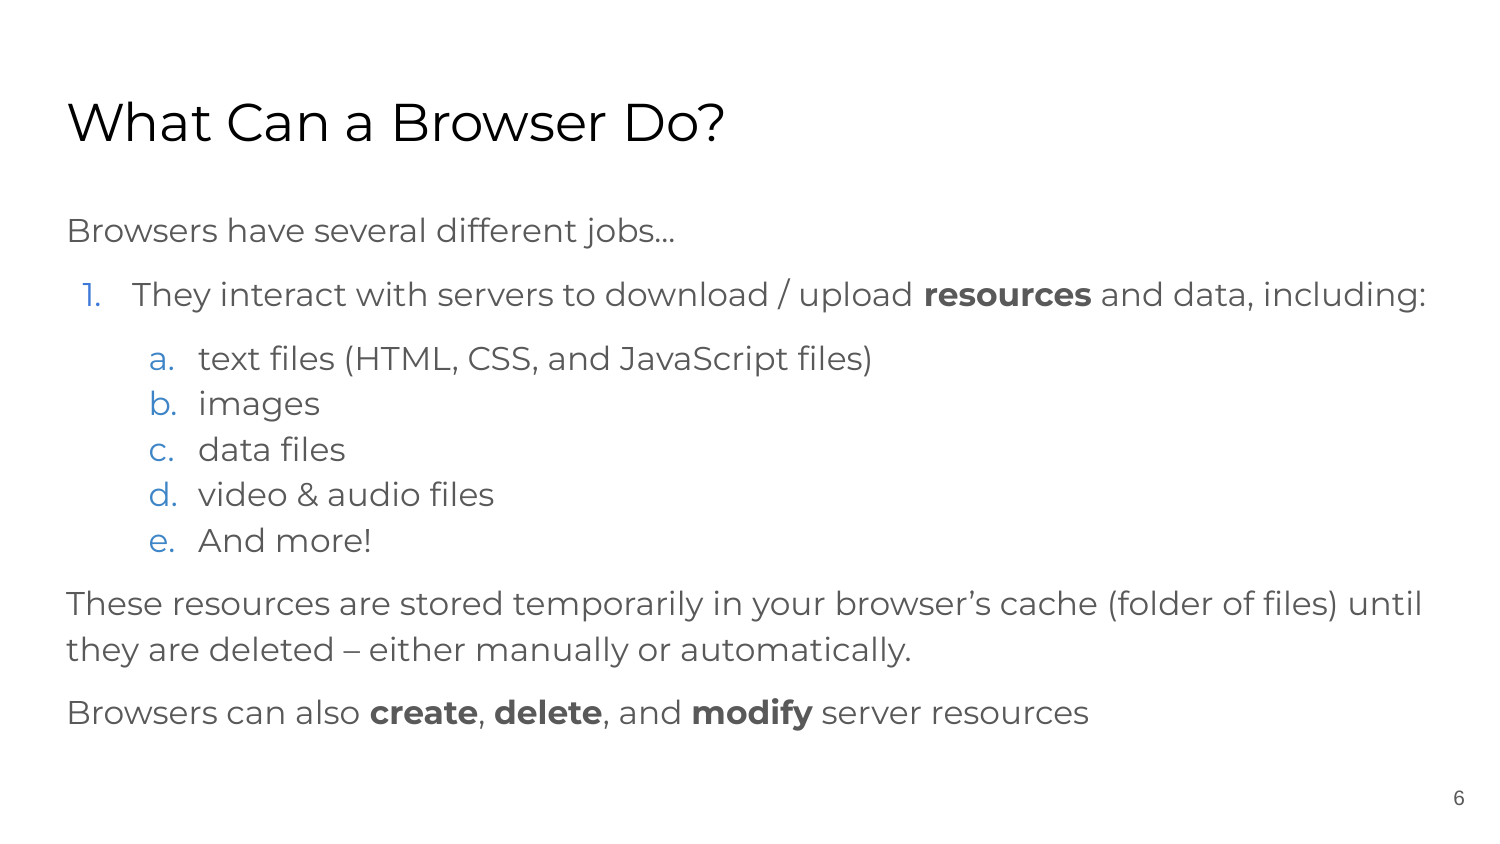

# What Can a Browser Do?
Browsers have several different jobs...
They interact with servers to download / upload resources and data, including:
text files (HTML, CSS, and JavaScript files)
images
data files
video & audio files
And more!
These resources are stored temporarily in your browser’s cache (folder of files) until they are deleted – either manually or automatically.
Browsers can also create, delete, and modify server resources
6